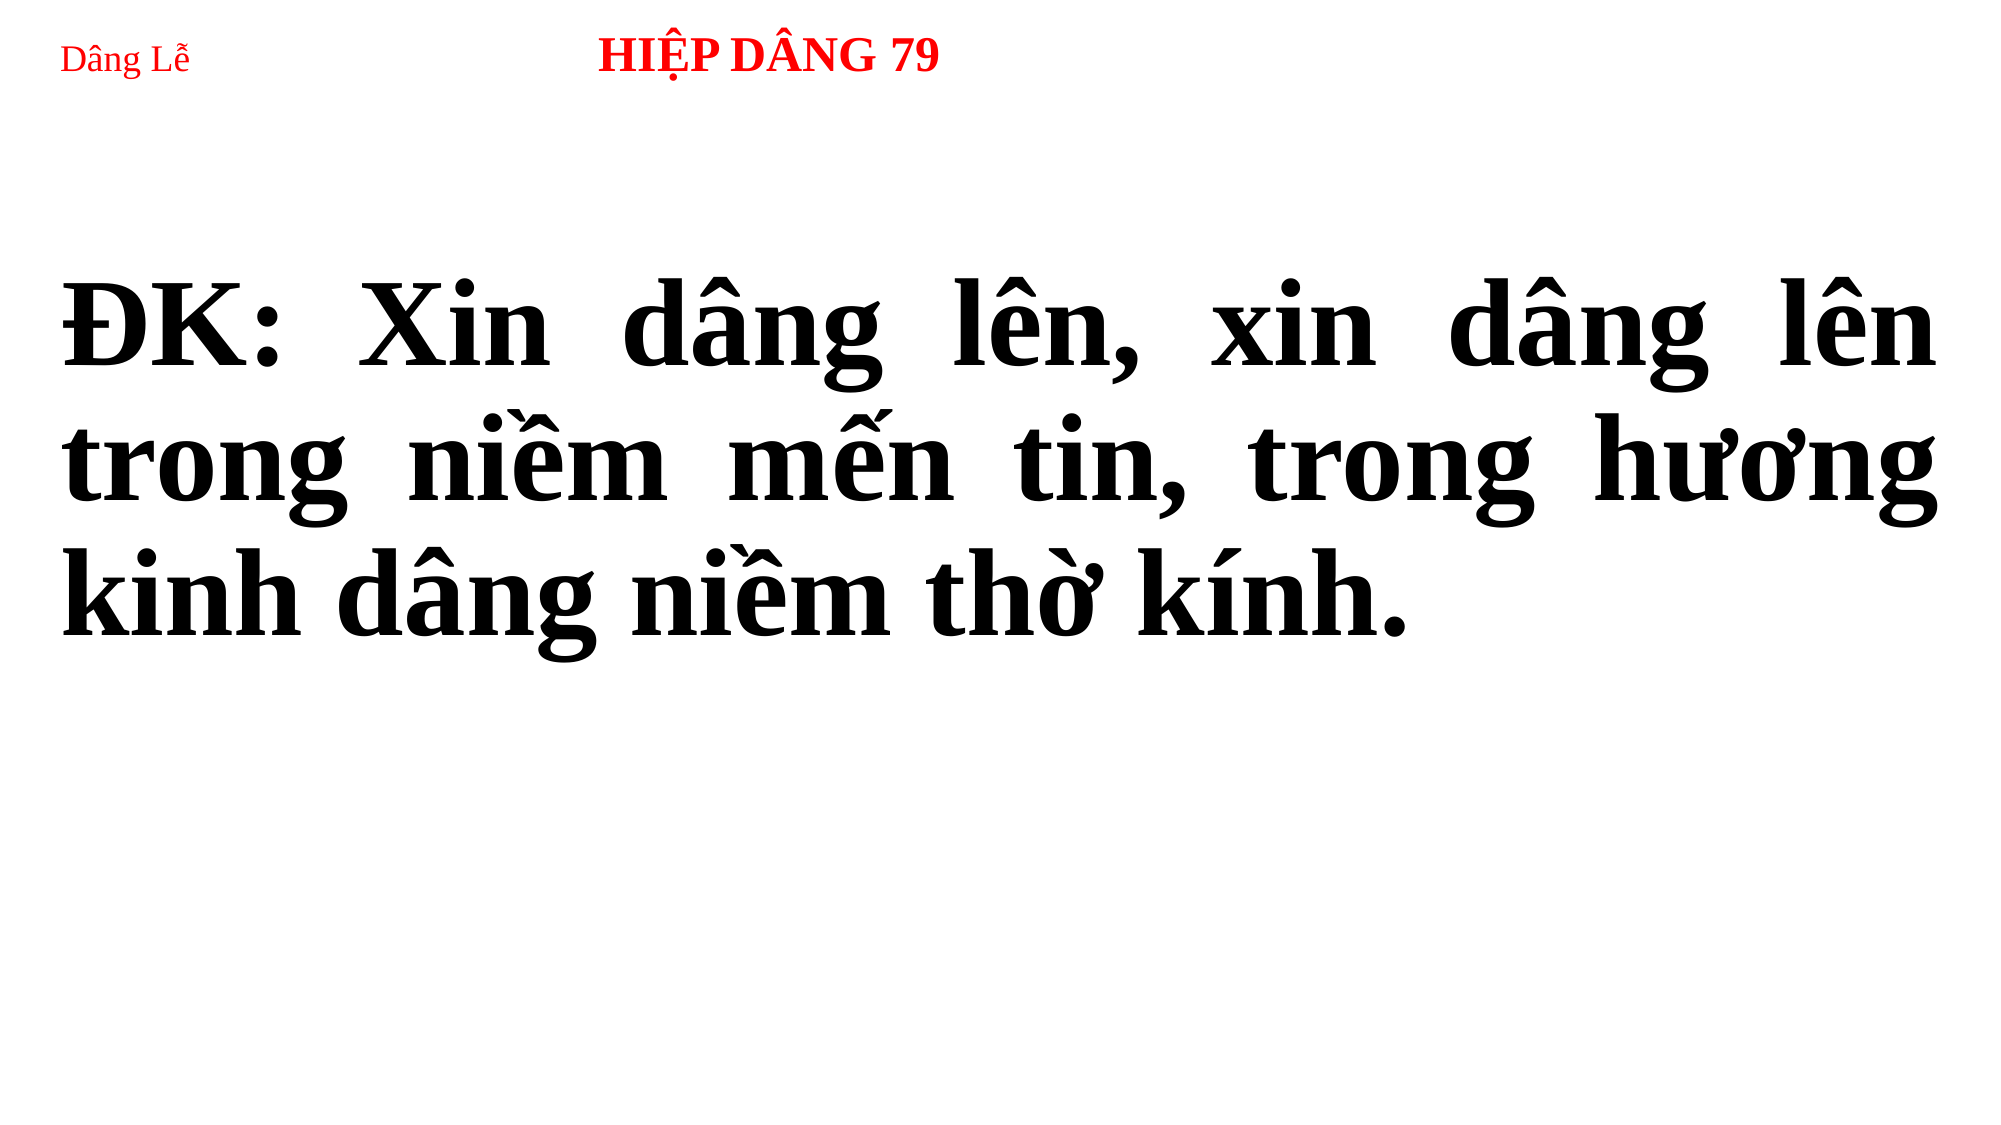

# Dâng Lễ                                           HIỆP DÂNG 79
ĐK: Xin dâng lên, xin dâng lên trong niềm mến tin, trong hương kinh dâng niềm thờ kính.